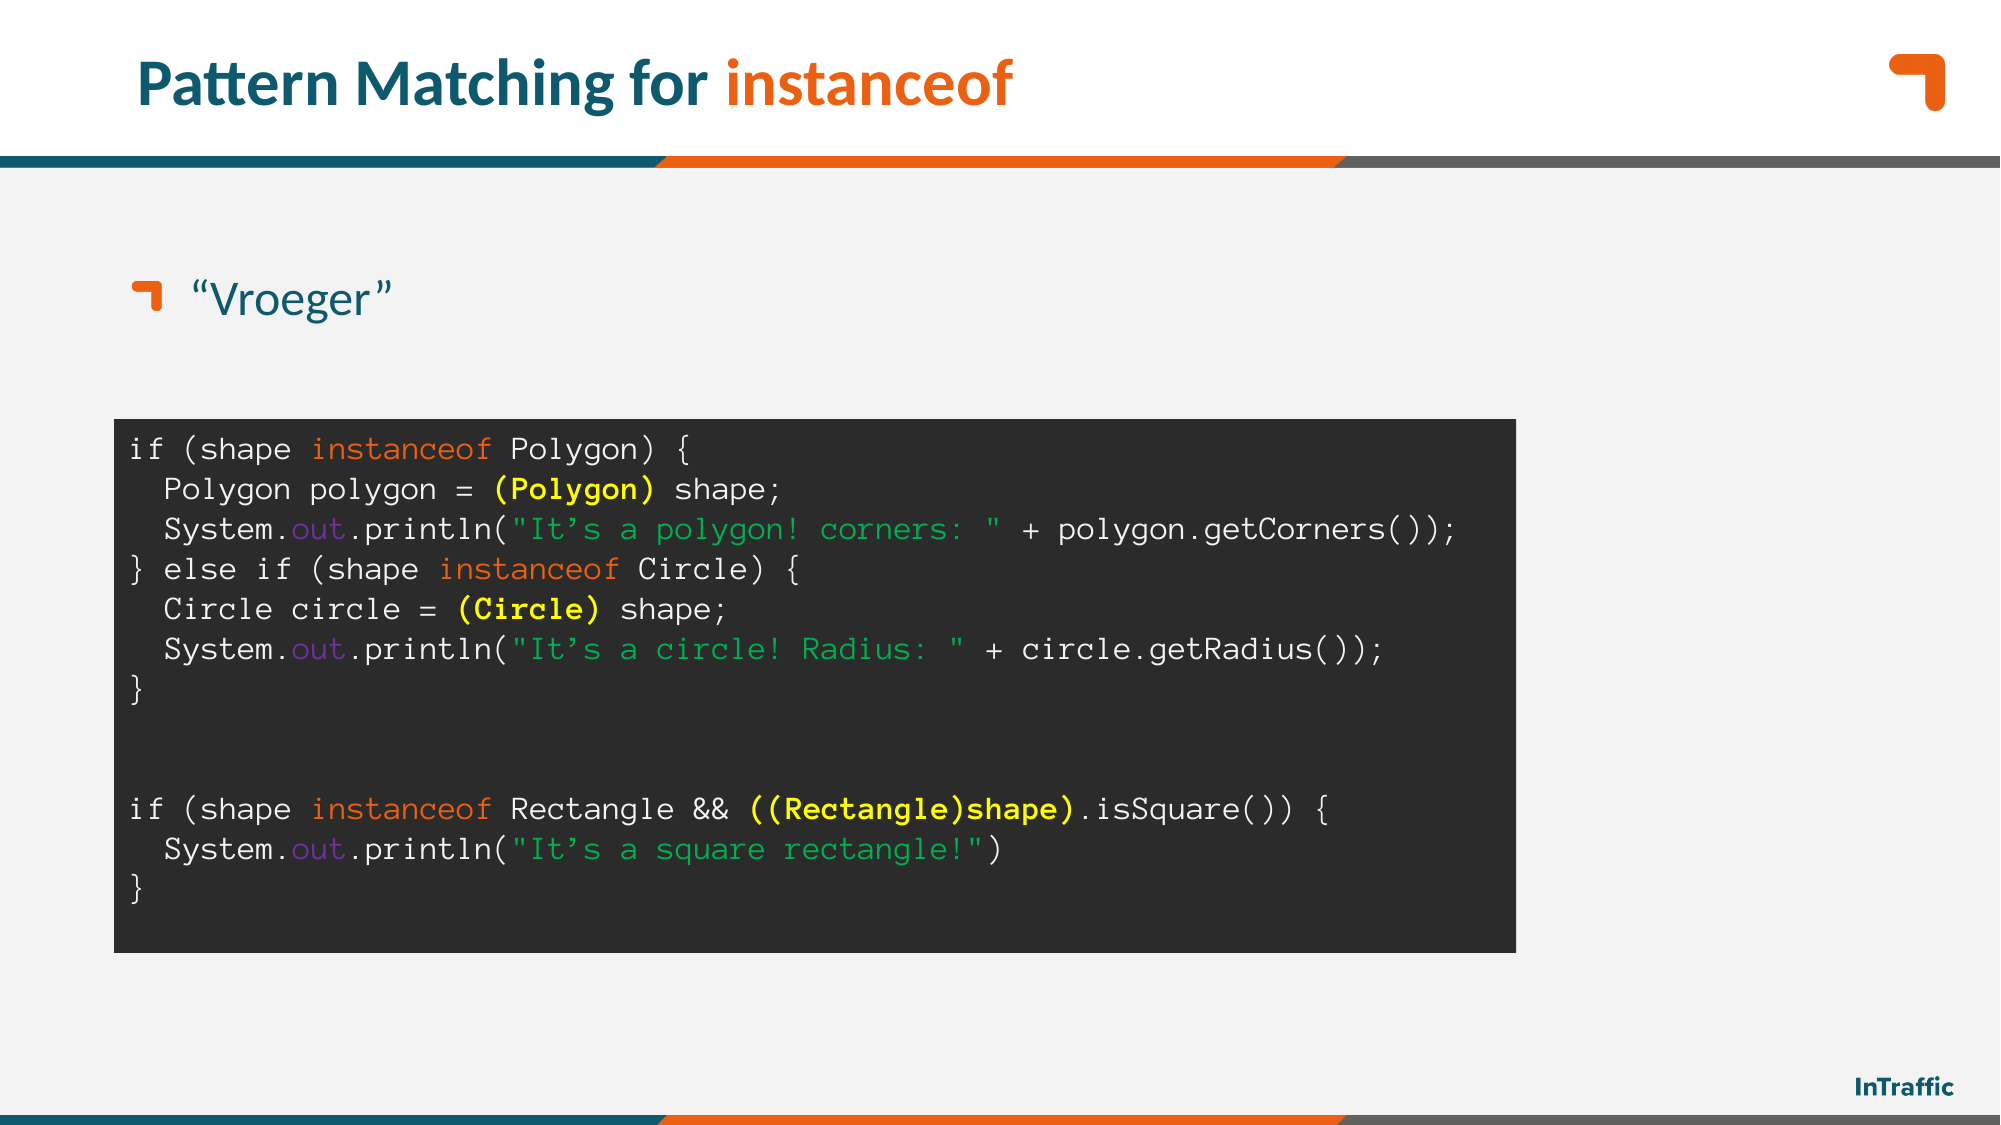

# Pattern Matching for instanceof
“Vroeger”

if (shape instanceof Polygon) {
  Polygon polygon = (Polygon) shape;
  System.out.println("It’s a polygon! corners: " + polygon.getCorners());
} else if (shape instanceof Circle) {
  Circle circle = (Circle) shape;
  System.out.println("It’s a circle! Radius: " + circle.getRadius());
}

if (shape instanceof Rectangle && ((Rectangle)shape).isSquare()) {
  System.out.println("It’s a square rectangle!")
}